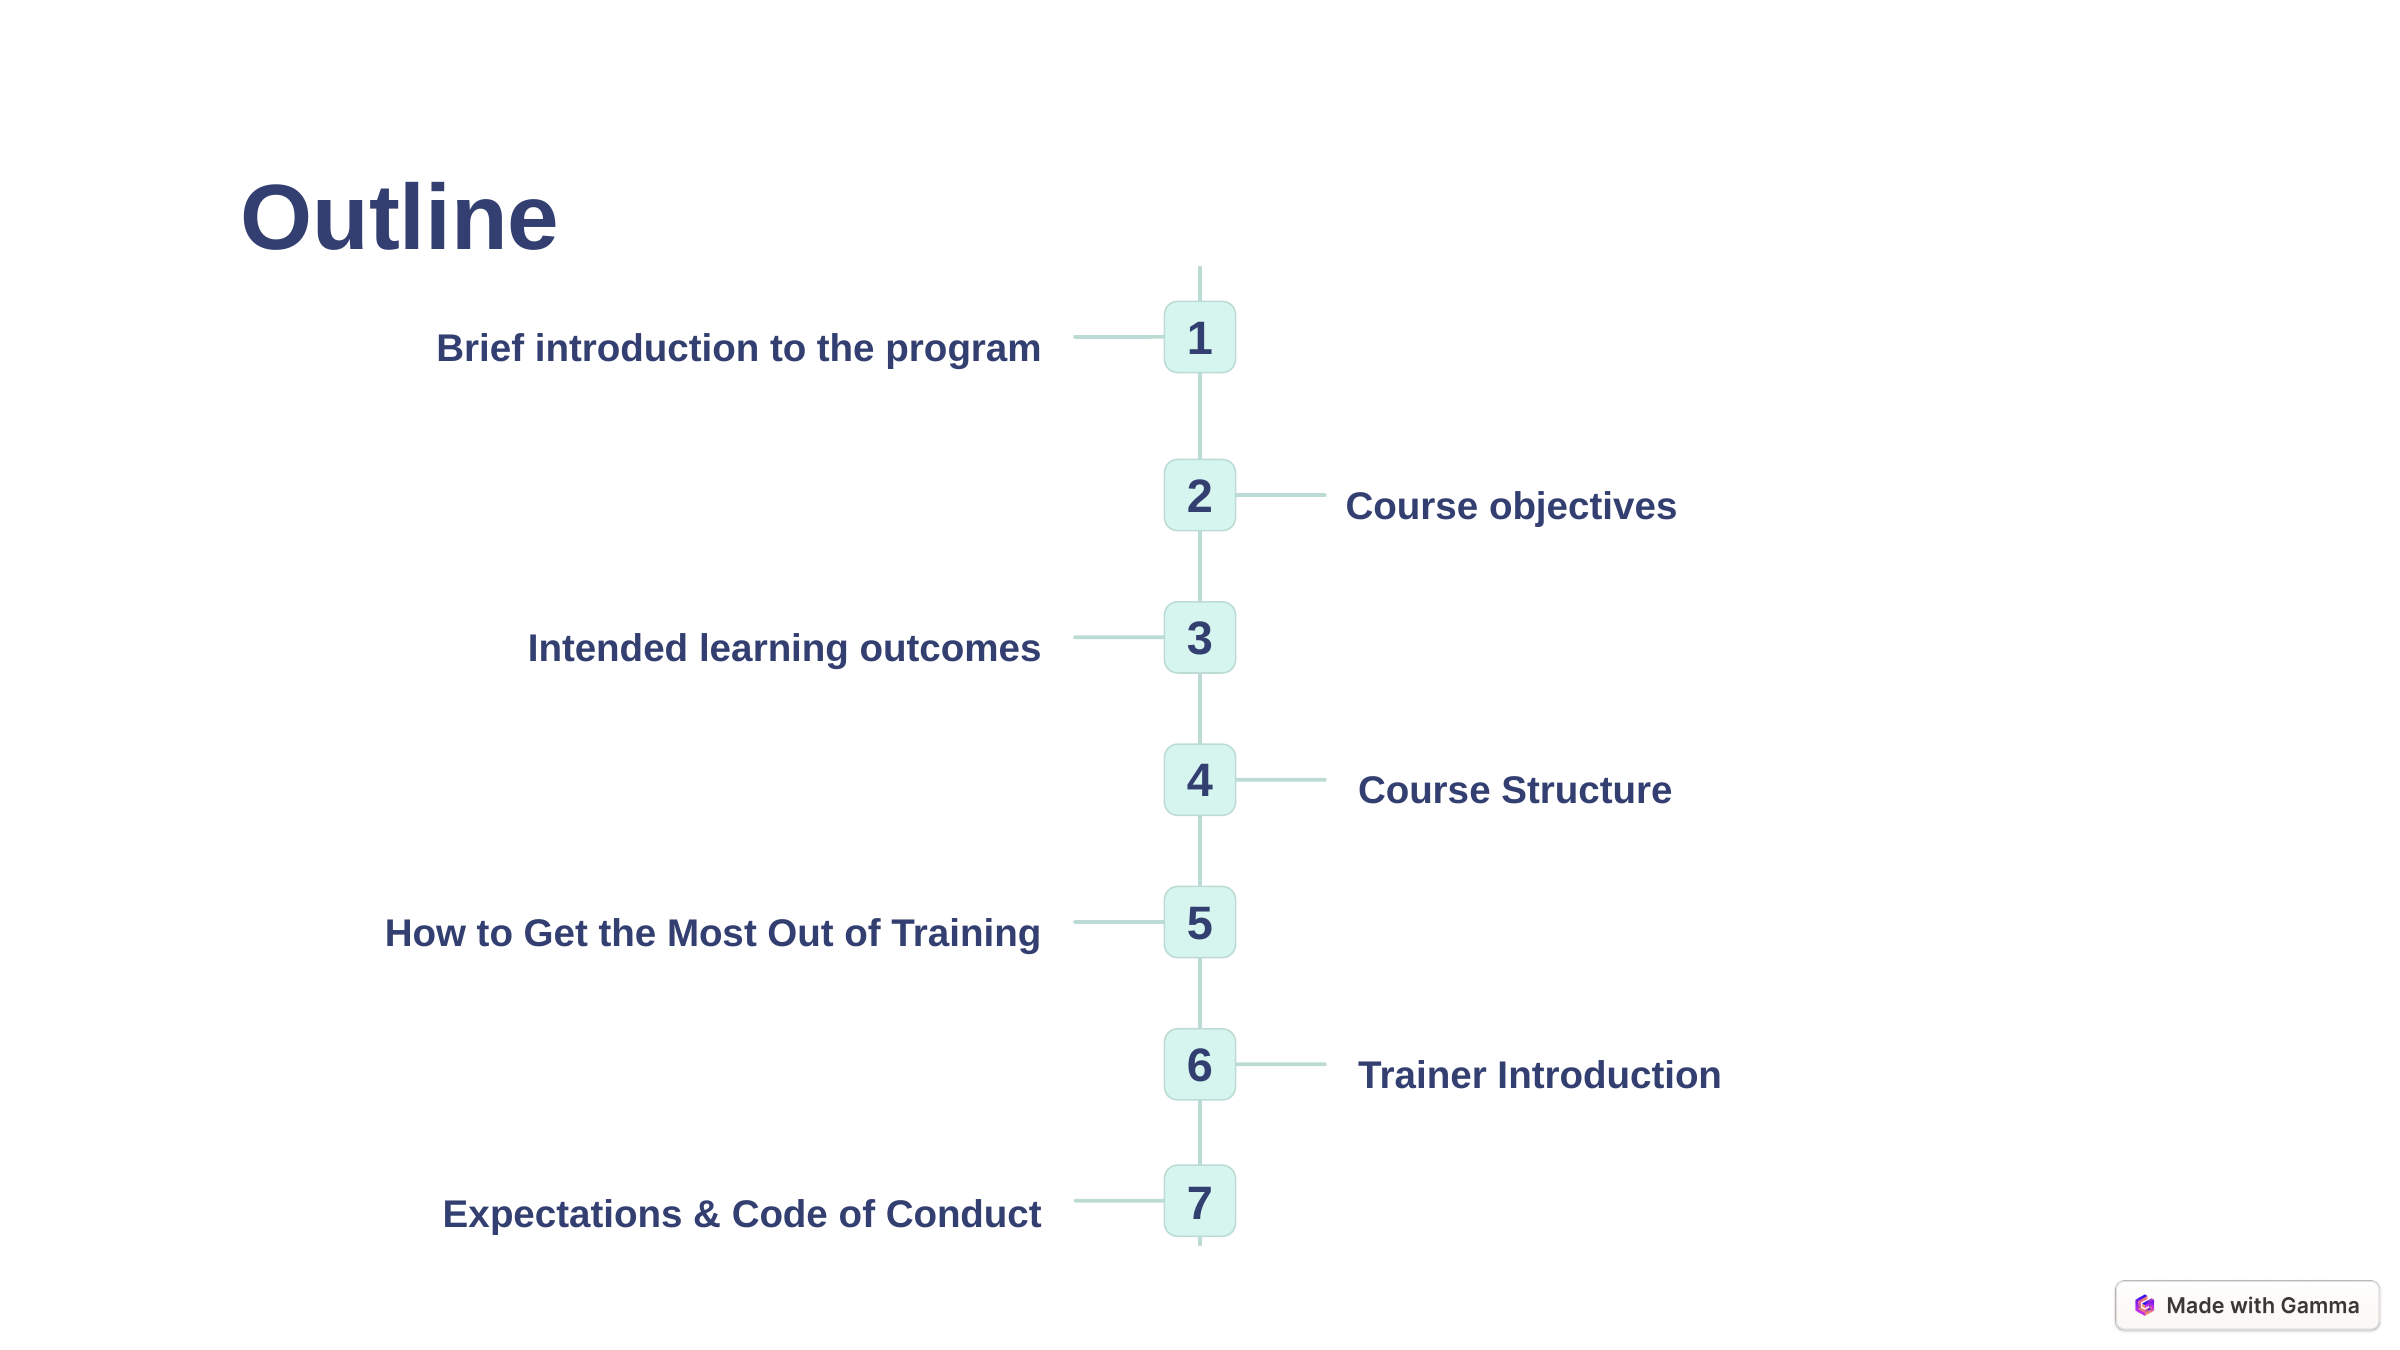

Outline

1
Brief introduction to the program

2
Course objectives

3
Intended learning outcomes

4
Course Structure

5
How to Get the Most Out of Training

6
Trainer Introduction

7

Expectations & Code of Conduct

6